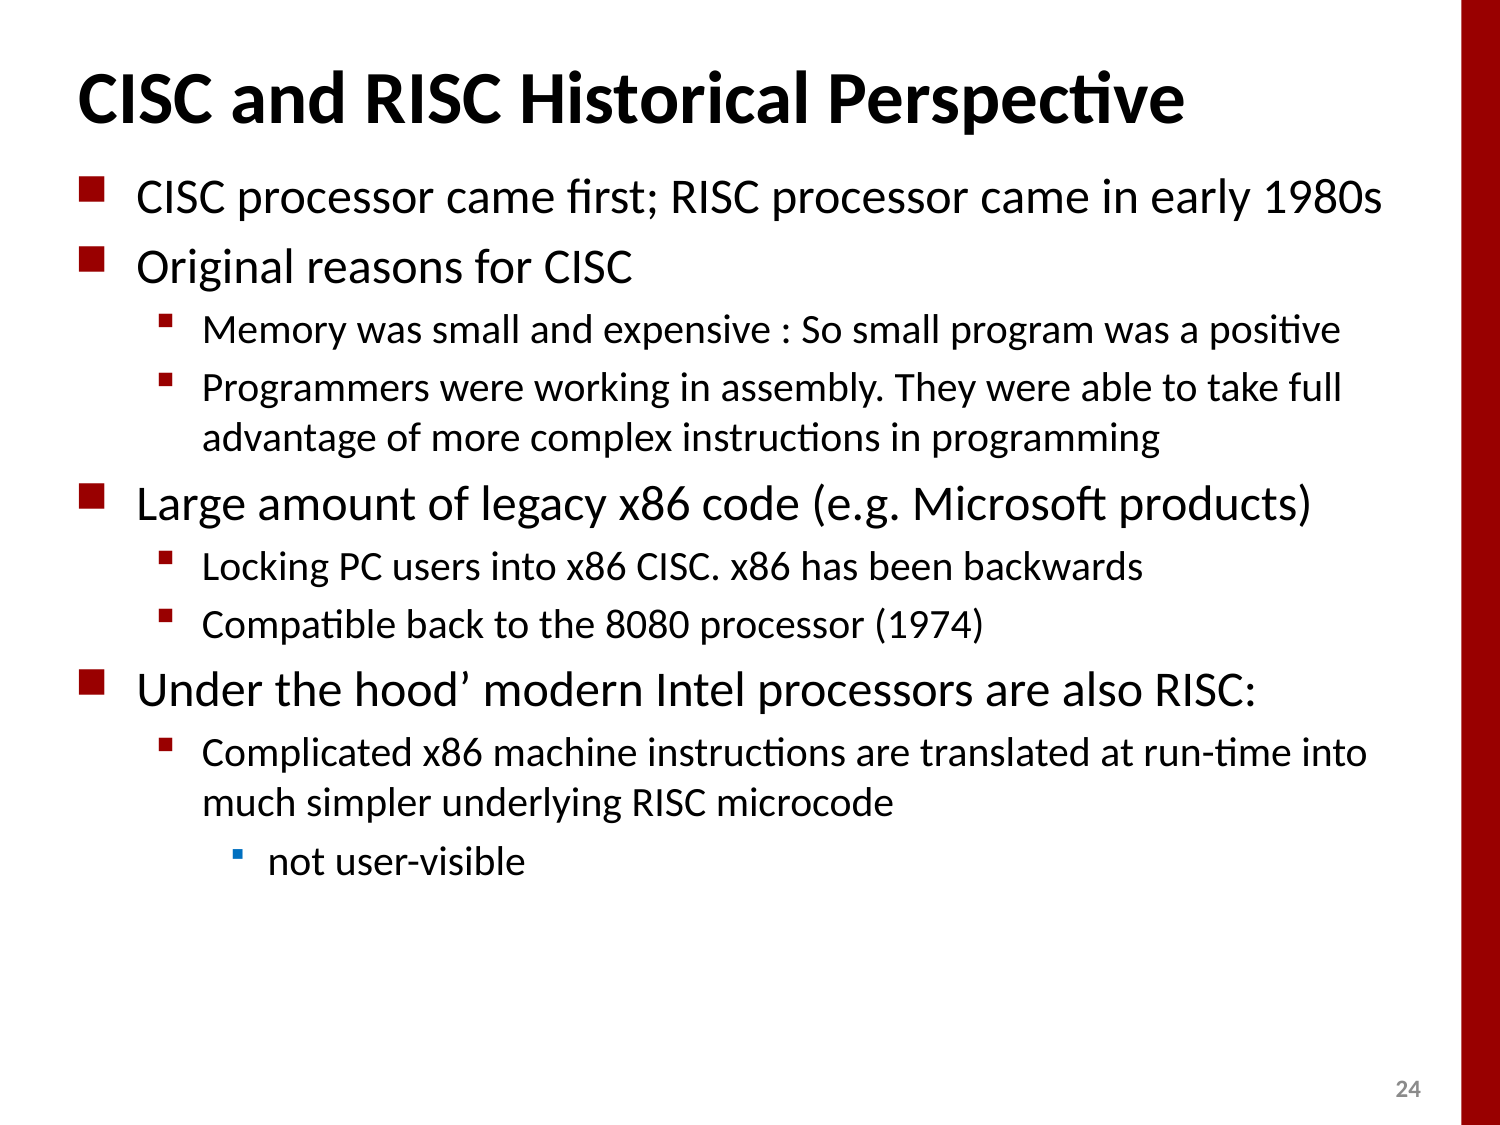

# CISC and RISC Historical Perspective
CISC processor came first; RISC processor came in early 1980s
Original reasons for CISC
Memory was small and expensive : So small program was a positive
Programmers were working in assembly. They were able to take full advantage of more complex instructions in programming
Large amount of legacy x86 code (e.g. Microsoft products)
Locking PC users into x86 CISC. x86 has been backwards
Compatible back to the 8080 processor (1974)
Under the hood’ modern Intel processors are also RISC:
Complicated x86 machine instructions are translated at run-time into much simpler underlying RISC microcode
not user-visible